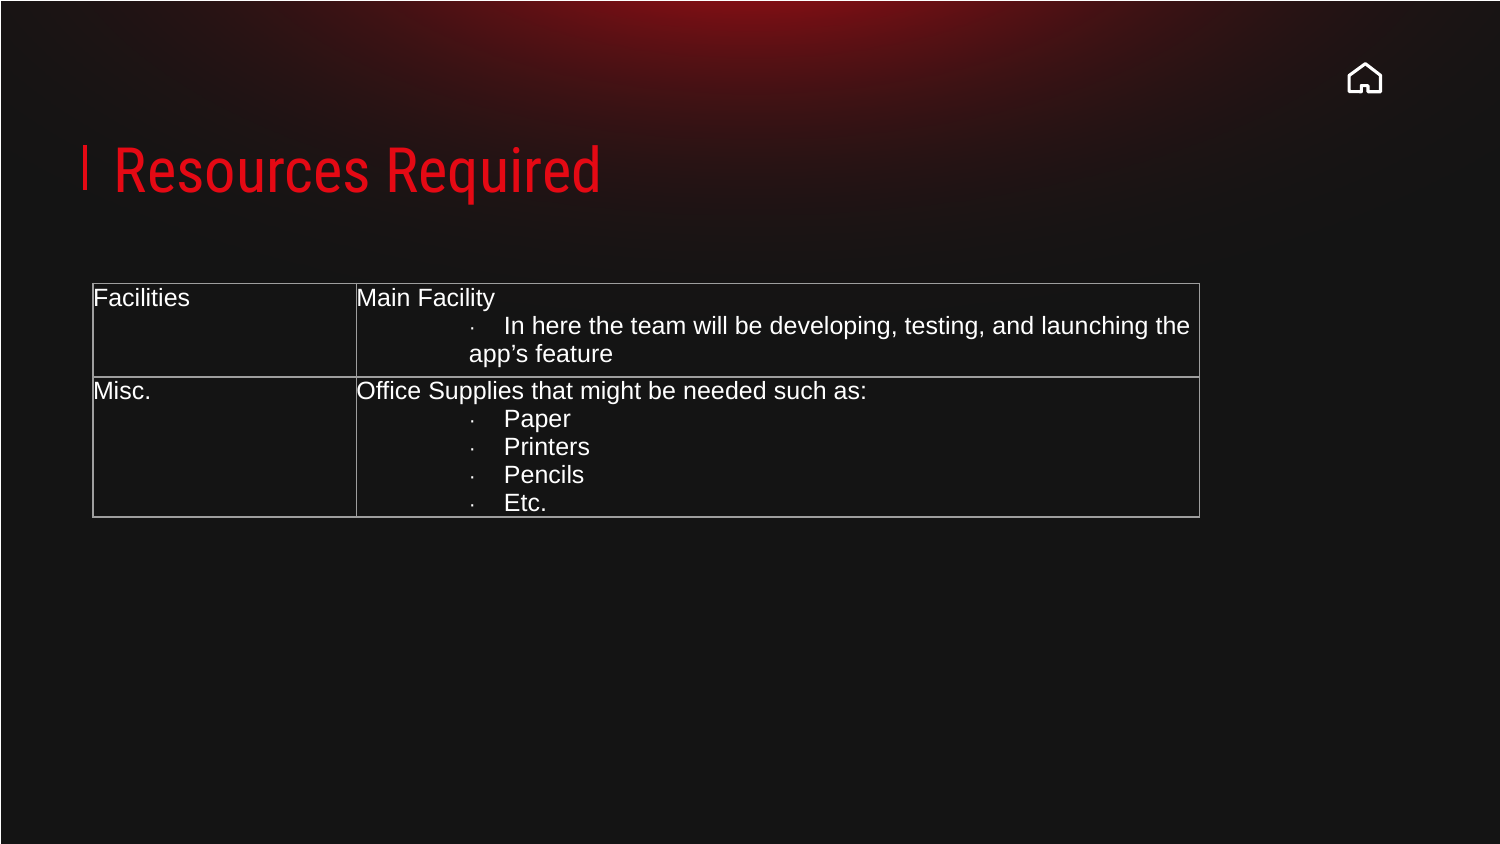

# Resources Required
| Facilities | Main Facility  ·       In here the team will be developing, testing, and launching the app’s feature |
| --- | --- |
| Misc. | Office Supplies that might be needed such as:  ·       Paper  ·       Printers  ·       Pencils  ·       Etc. |